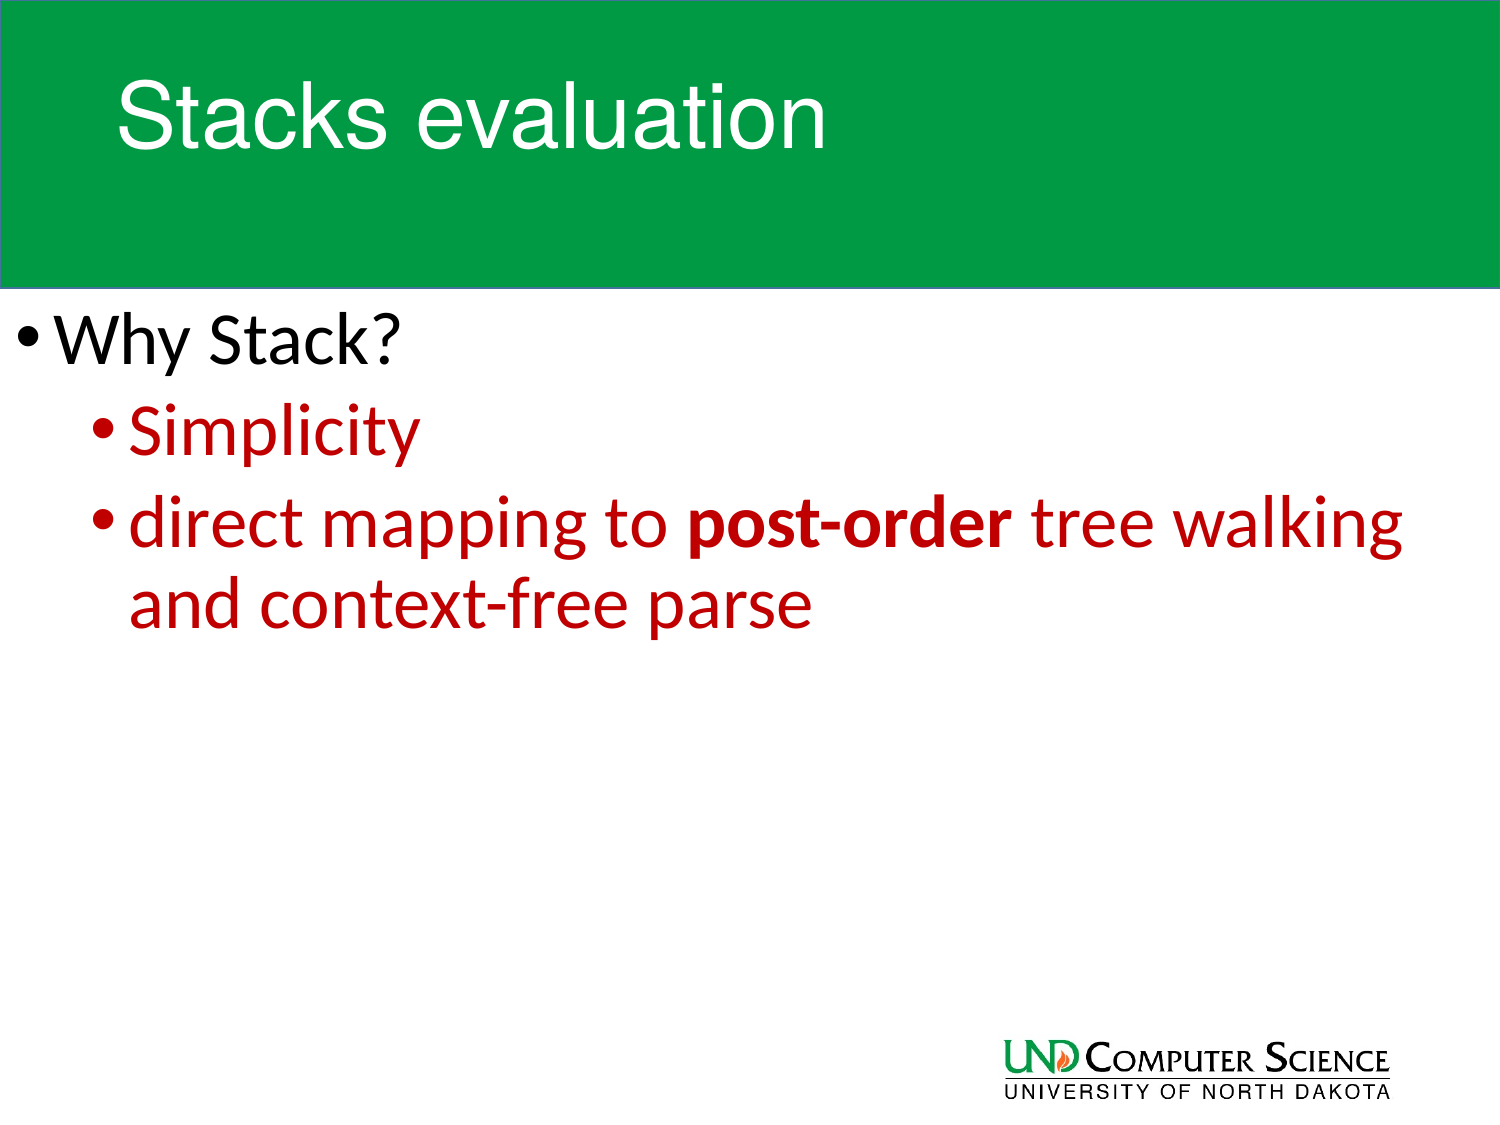

# Stacks evaluation
Why Stack?
Simplicity
direct mapping to post-order tree walking and context-free parse